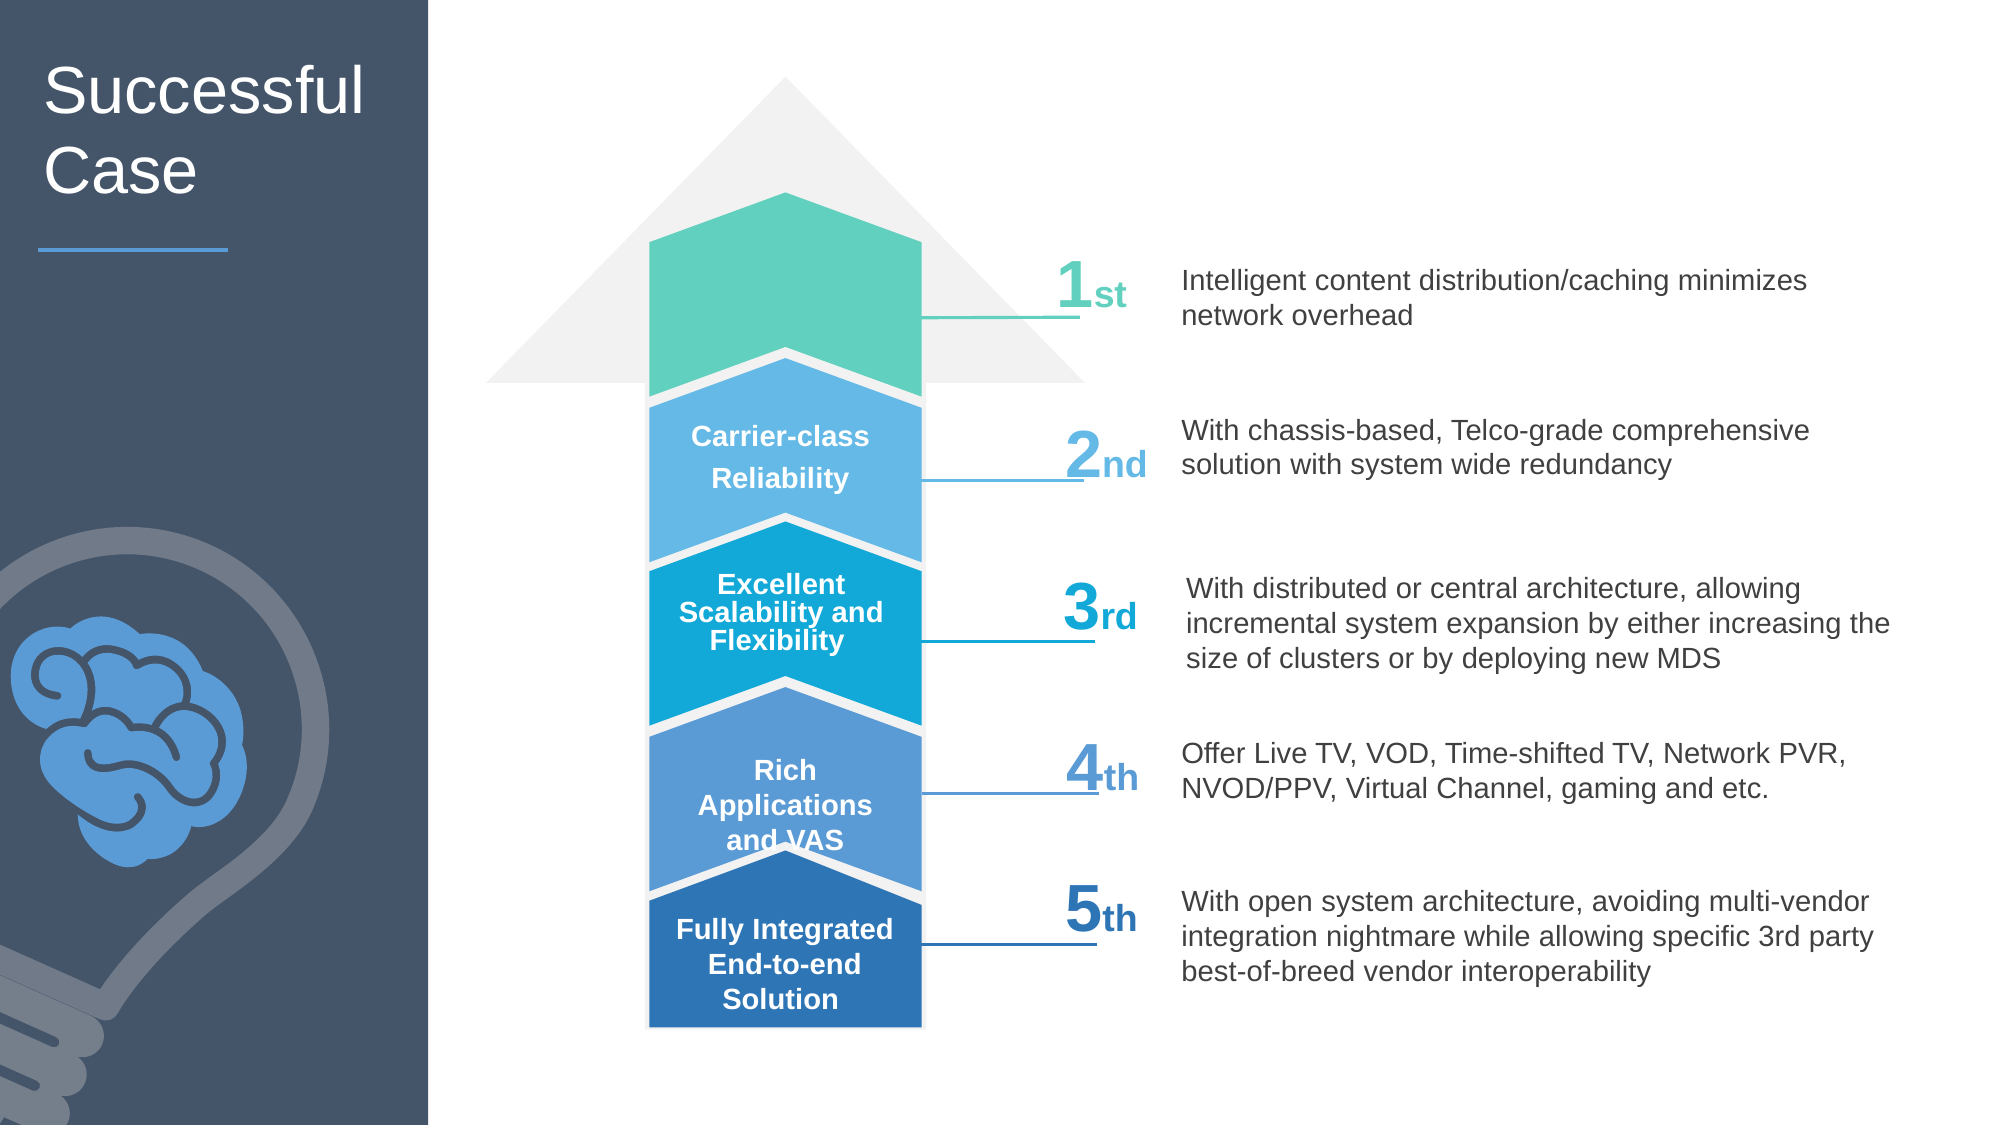

Successful Case

Intelligent

Carrier-class Reliability

Excellent
Scalability and
Flexibility

Rich Applications and VAS

Fully Integrated End-to-end Solution
1st
Intelligent content distribution/caching minimizes network overhead
2nd
With chassis-based, Telco-grade comprehensive solution with system wide redundancy
3rd
With distributed or central architecture, allowing
incremental system expansion by either increasing the size of clusters or by deploying new MDS
4th
Offer Live TV, VOD, Time-shifted TV, Network PVR, NVOD/PPV, Virtual Channel, gaming and etc.
5th
With open system architecture, avoiding multi-vendor integration nightmare while allowing specific 3rd party best-of-breed vendor interoperability